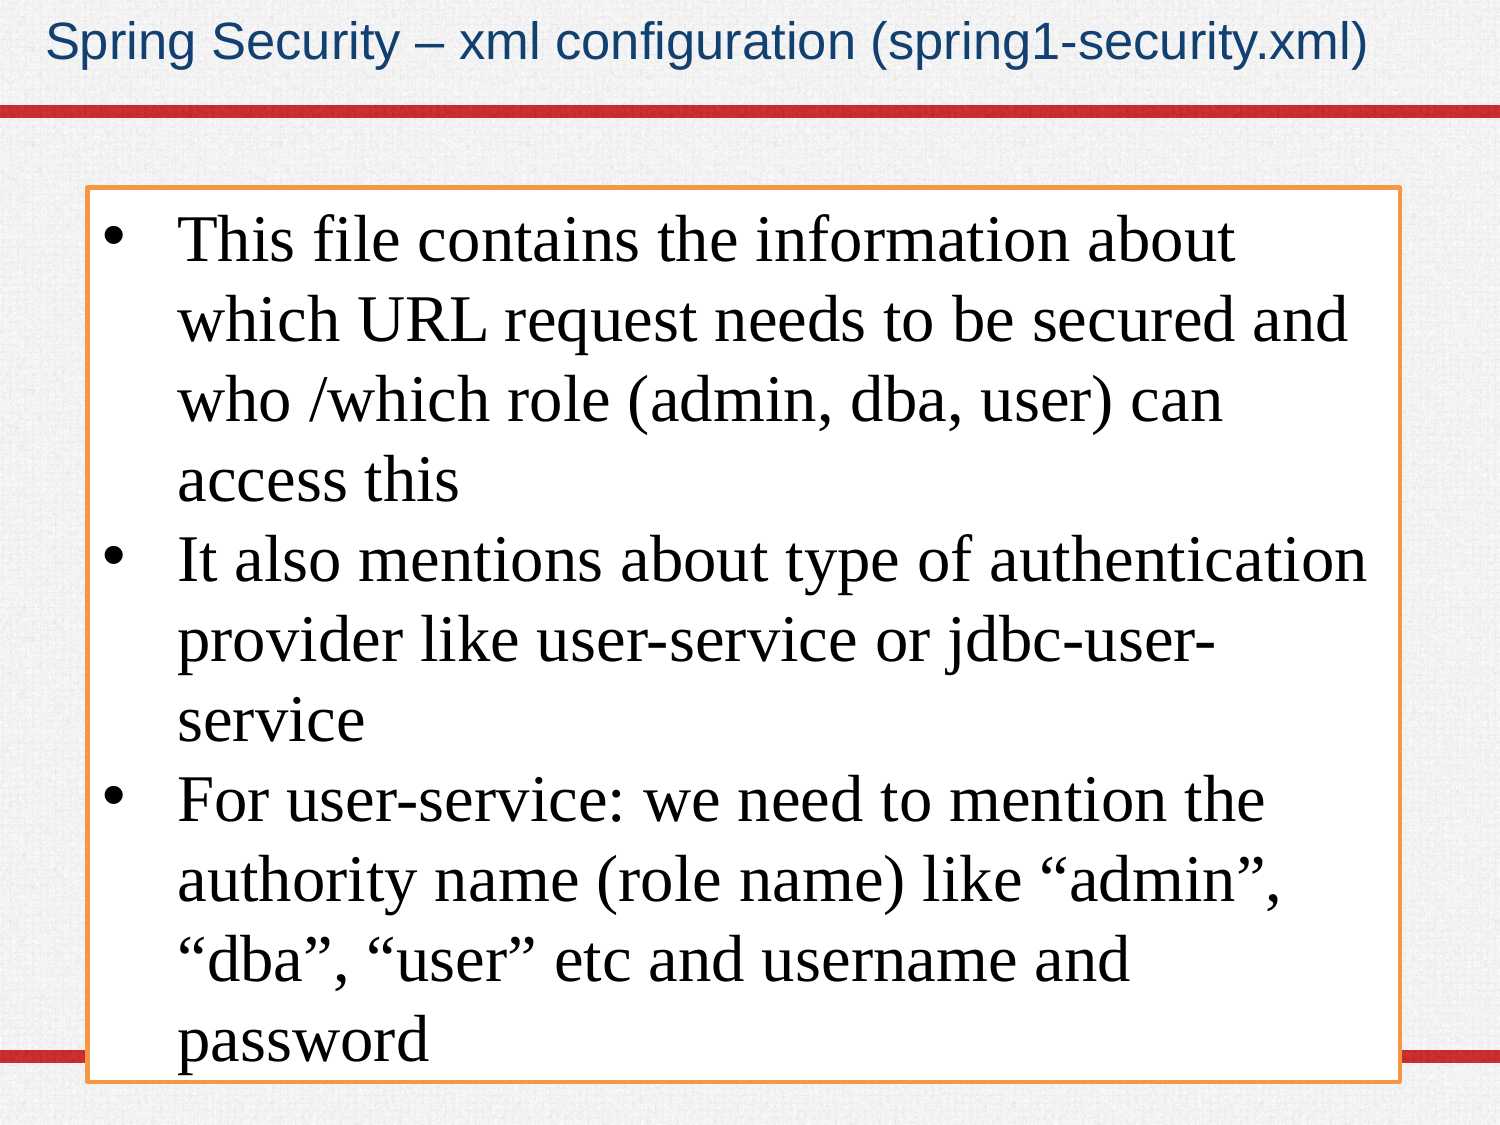

# Spring Security – xml configuration (spring1-security.xml)
This file contains the information about which URL request needs to be secured and who /which role (admin, dba, user) can access this
It also mentions about type of authentication provider like user-service or jdbc-user-service
For user-service: we need to mention the authority name (role name) like “admin”, “dba”, “user” etc and username and password